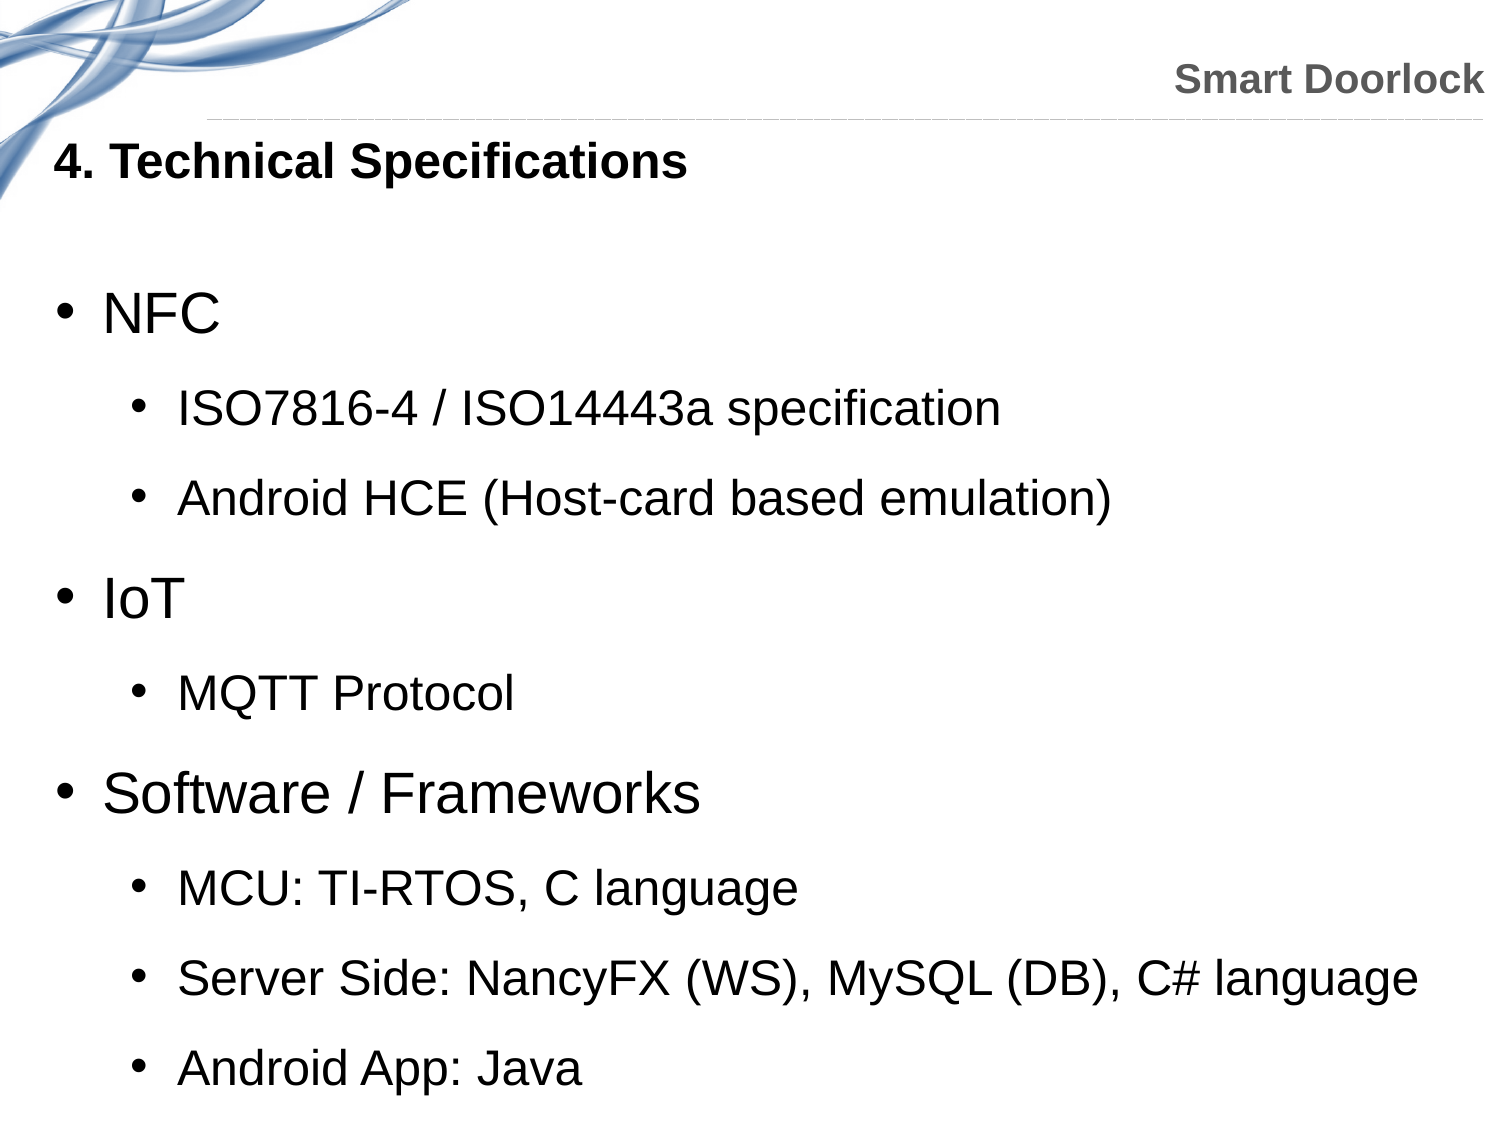

# Smart Doorlock
4. Technical Specifications
NFC
ISO7816-4 / ISO14443a specification
Android HCE (Host-card based emulation)
IoT
MQTT Protocol
Software / Frameworks
MCU: TI-RTOS, C language
Server Side: NancyFX (WS), MySQL (DB), C# language
Android App: Java